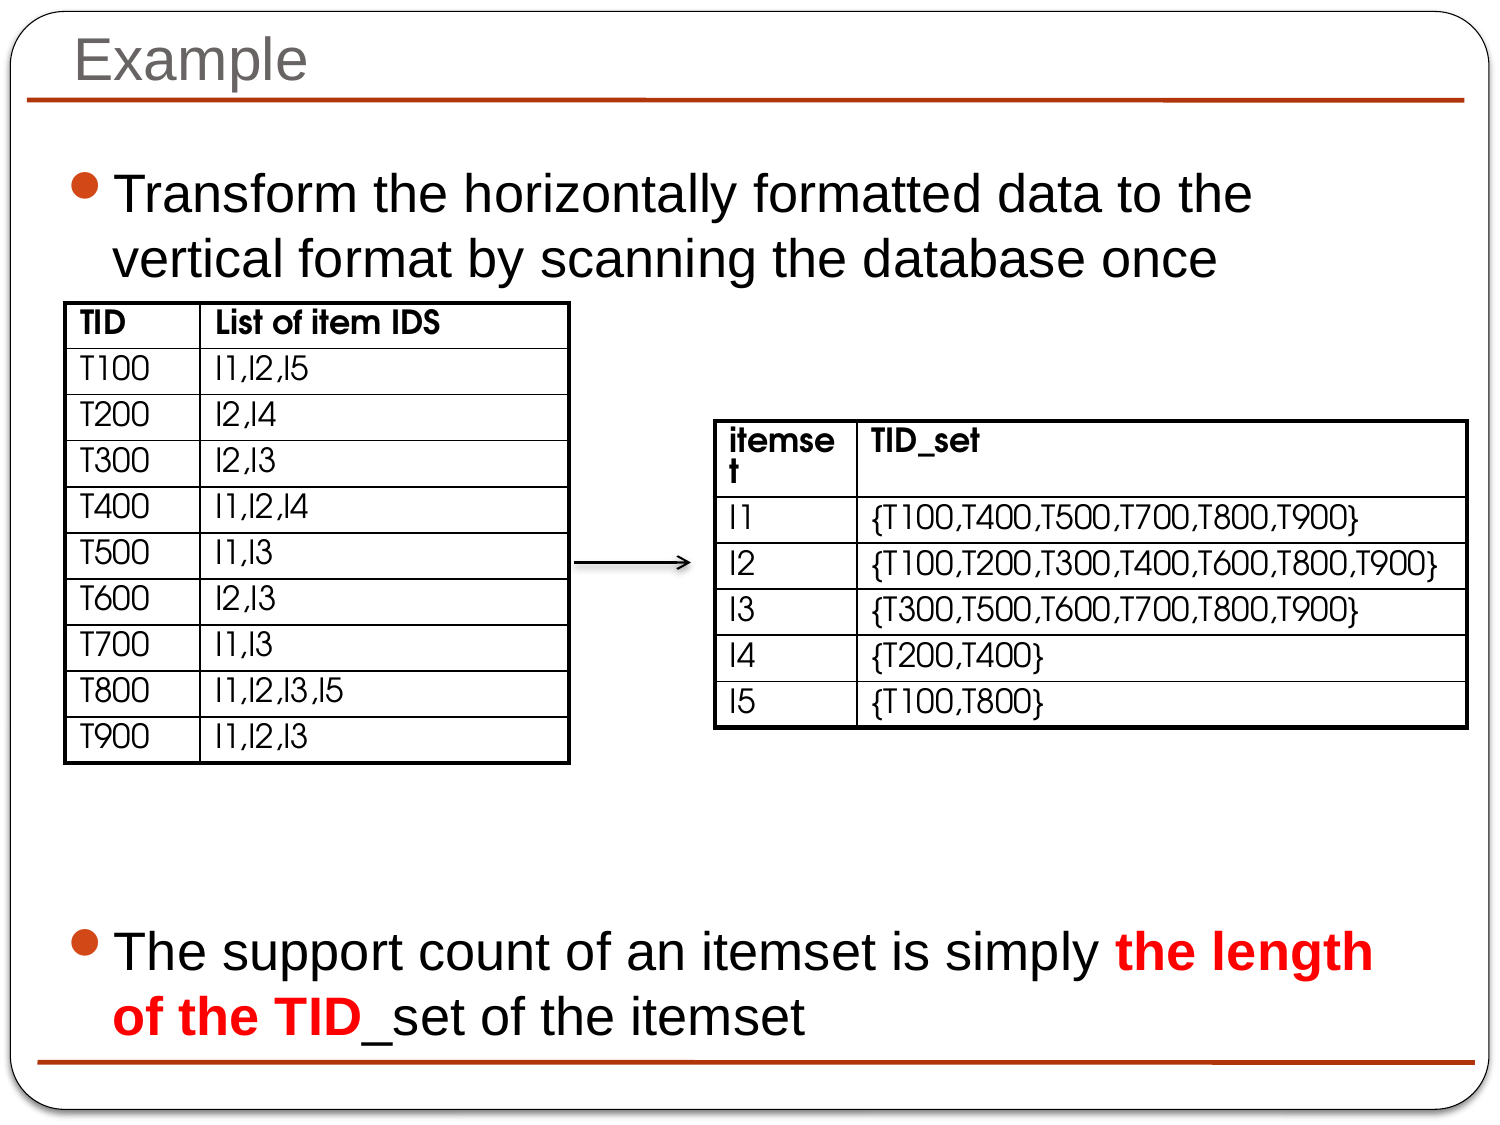

# Example
Transform the horizontally formatted data to the vertical format by scanning the database once

The support count of an itemset is simply the length of the TID_set of the itemset
| TID | List of item IDS |
| --- | --- |
| T100 | I1,I2,I5 |
| T200 | I2,I4 |
| T300 | I2,I3 |
| T400 | I1,I2,I4 |
| T500 | I1,I3 |
| T600 | I2,I3 |
| T700 | I1,I3 |
| T800 | I1,I2,I3,I5 |
| T900 | I1,I2,I3 |
| itemset | TID\_set |
| --- | --- |
| I1 | {T100,T400,T500,T700,T800,T900} |
| I2 | {T100,T200,T300,T400,T600,T800,T900} |
| I3 | {T300,T500,T600,T700,T800,T900} |
| I4 | {T200,T400} |
| I5 | {T100,T800} |